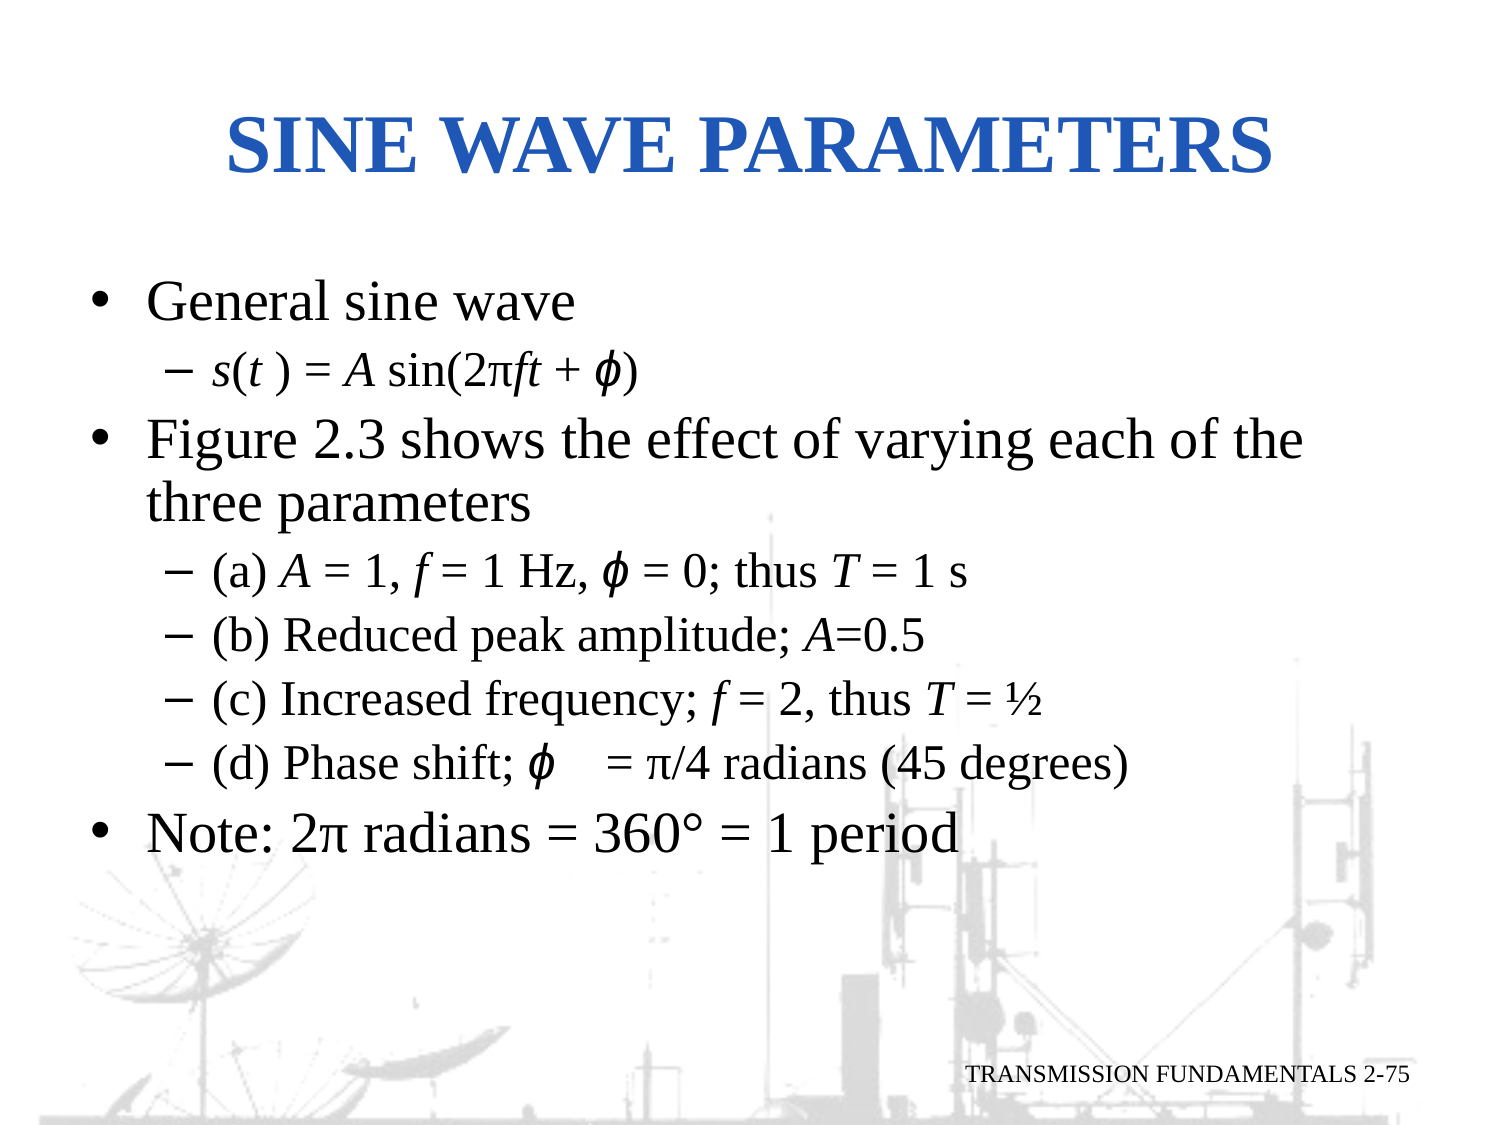

# Sine Wave Parameters
General sine wave
s(t ) = A sin(2πft + ϕ)
Figure 2.3 shows the effect of varying each of the three parameters
(a) A = 1, f = 1 Hz, ϕ = 0; thus T = 1 s
(b) Reduced peak amplitude; A=0.5
(c) Increased frequency; f = 2, thus T = ½
(d) Phase shift; ϕ  = π/4 radians (45 degrees)
Note: 2π radians = 360° = 1 period
TRANSMISSION FUNDAMENTALS 2-75